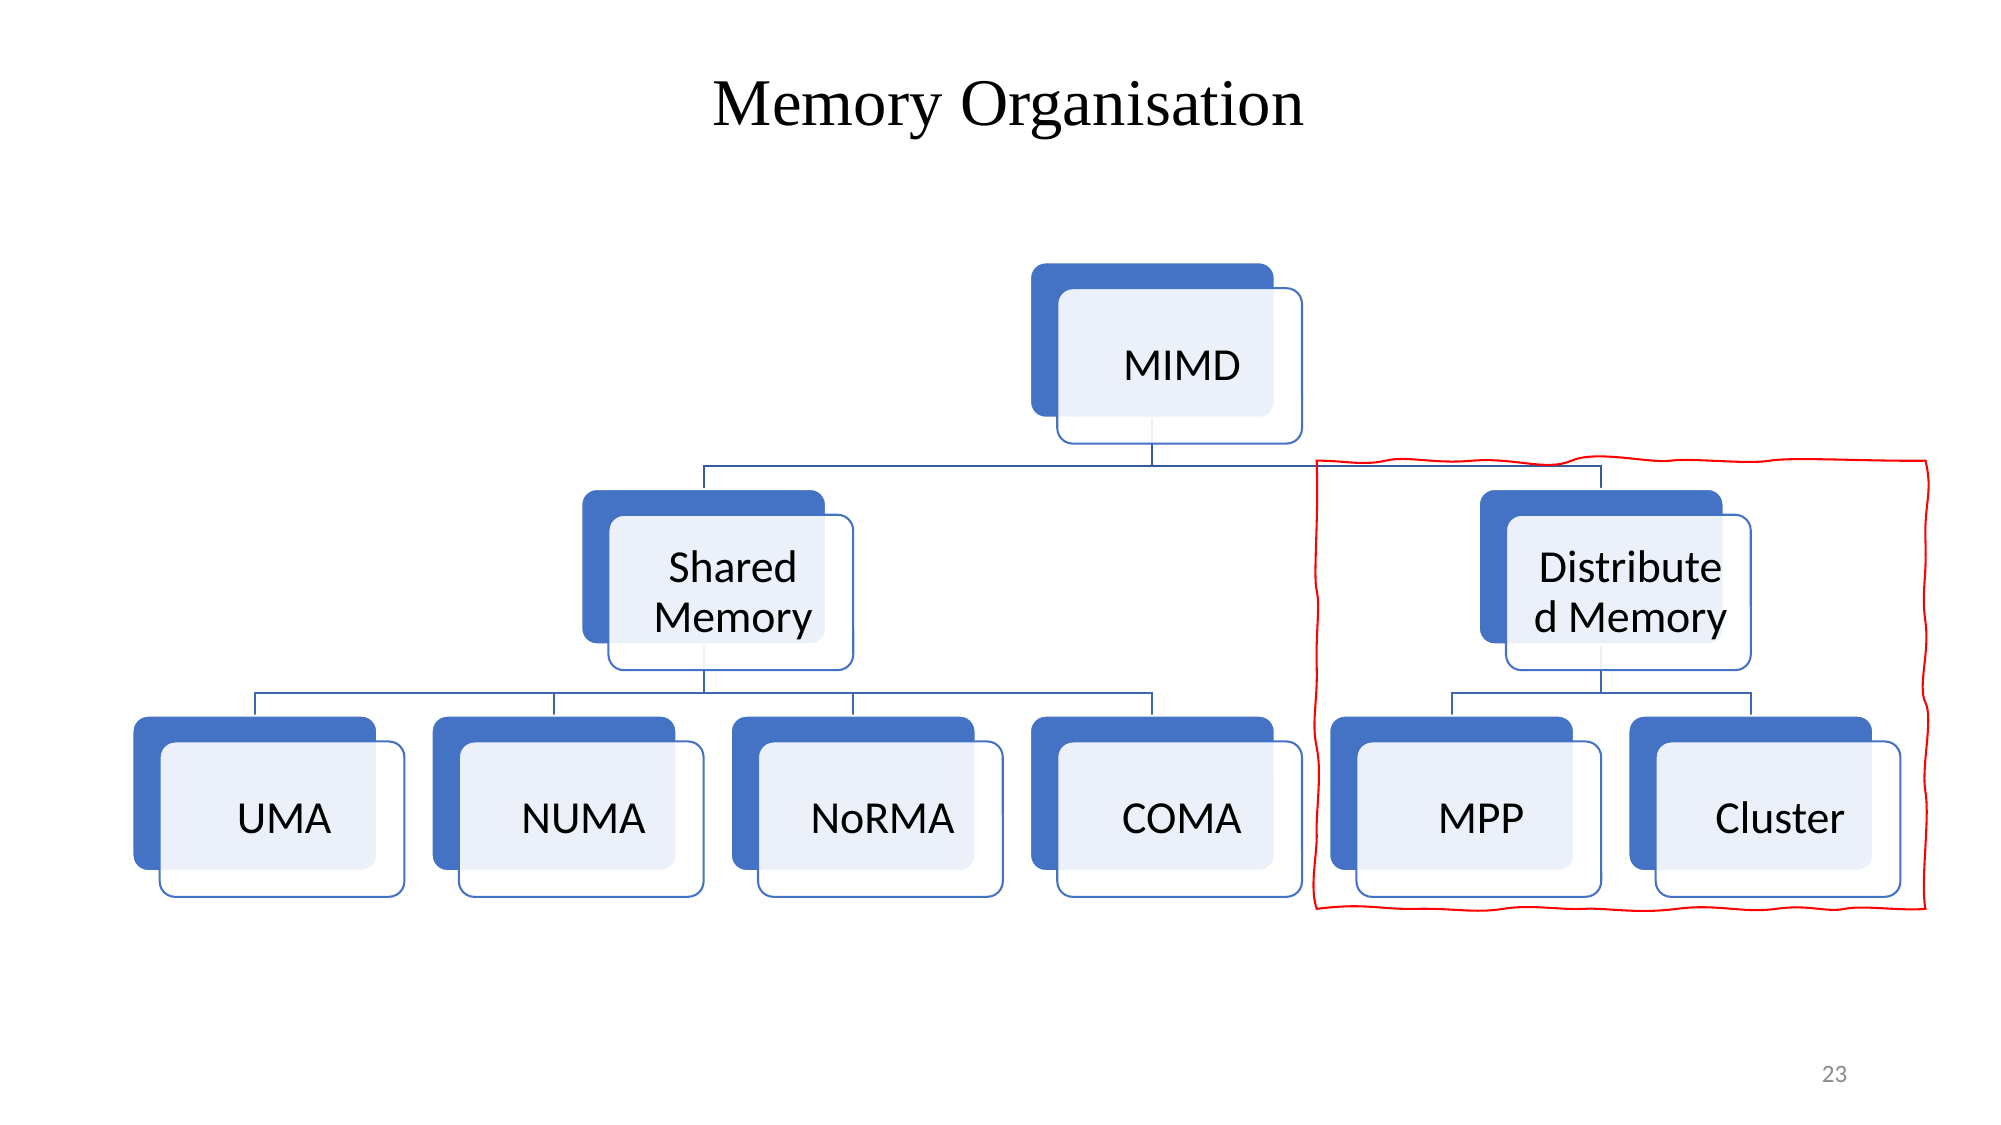

Memory Organisation
MIMD
Distributed Memory
Cluster
MPP
Shared Memory
COMA
NoRMA
NUMA
UMA

23